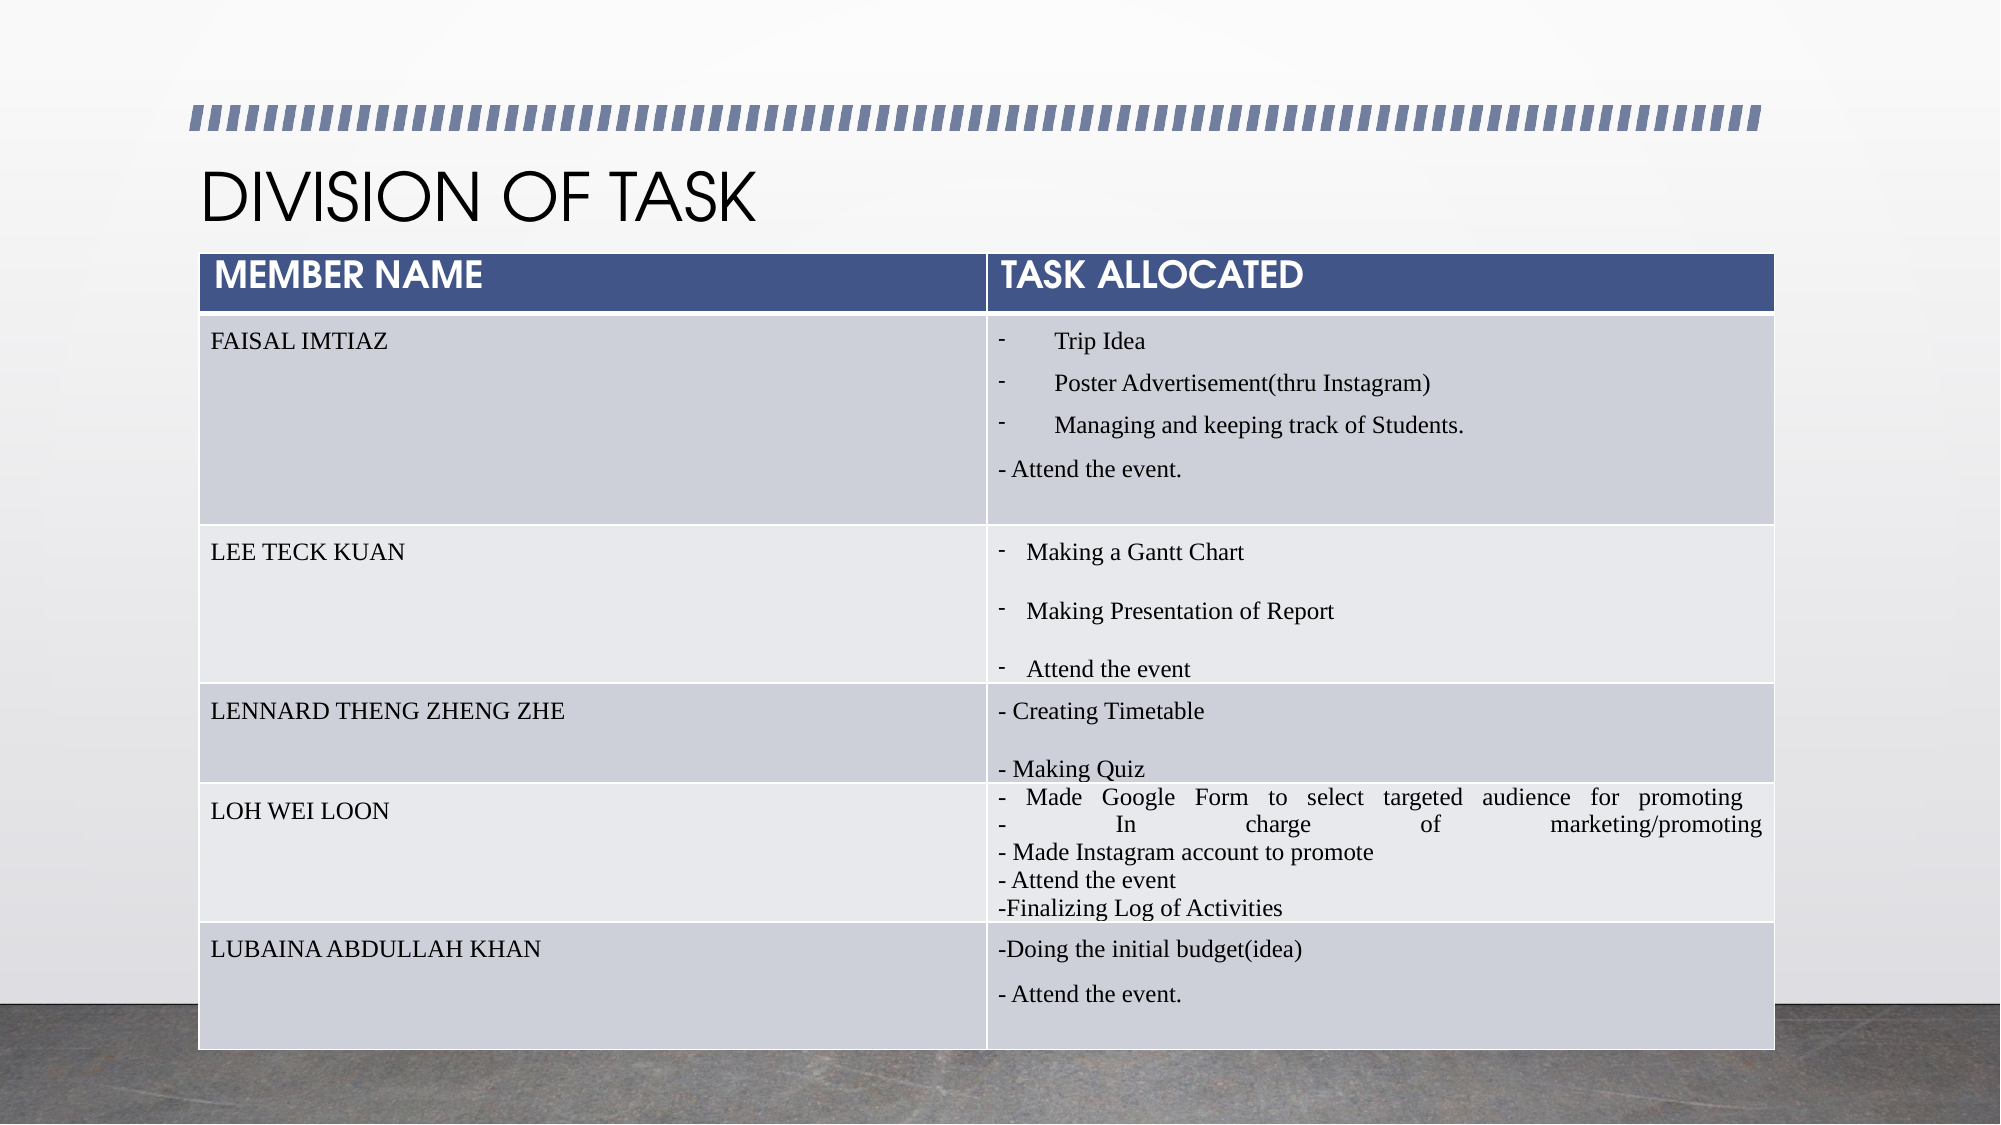

# DIVISION OF TASK
| MEMBER NAME | TASK ALLOCATED |
| --- | --- |
| FAISAL IMTIAZ | Trip Idea Poster Advertisement(thru Instagram) Managing and keeping track of Students. - Attend the event. |
| LEE TECK KUAN | Making a Gantt Chart Making Presentation of Report Attend the event |
| LENNARD THENG ZHENG ZHE | - Creating Timetable - Making Quiz |
| LOH WEI LOON | - Made Google Form to select targeted audience for promoting - In charge of marketing/promoting - Made Instagram account to promote - Attend the event -Finalizing Log of Activities |
| LUBAINA ABDULLAH KHAN | -Doing the initial budget(idea) - Attend the event. |